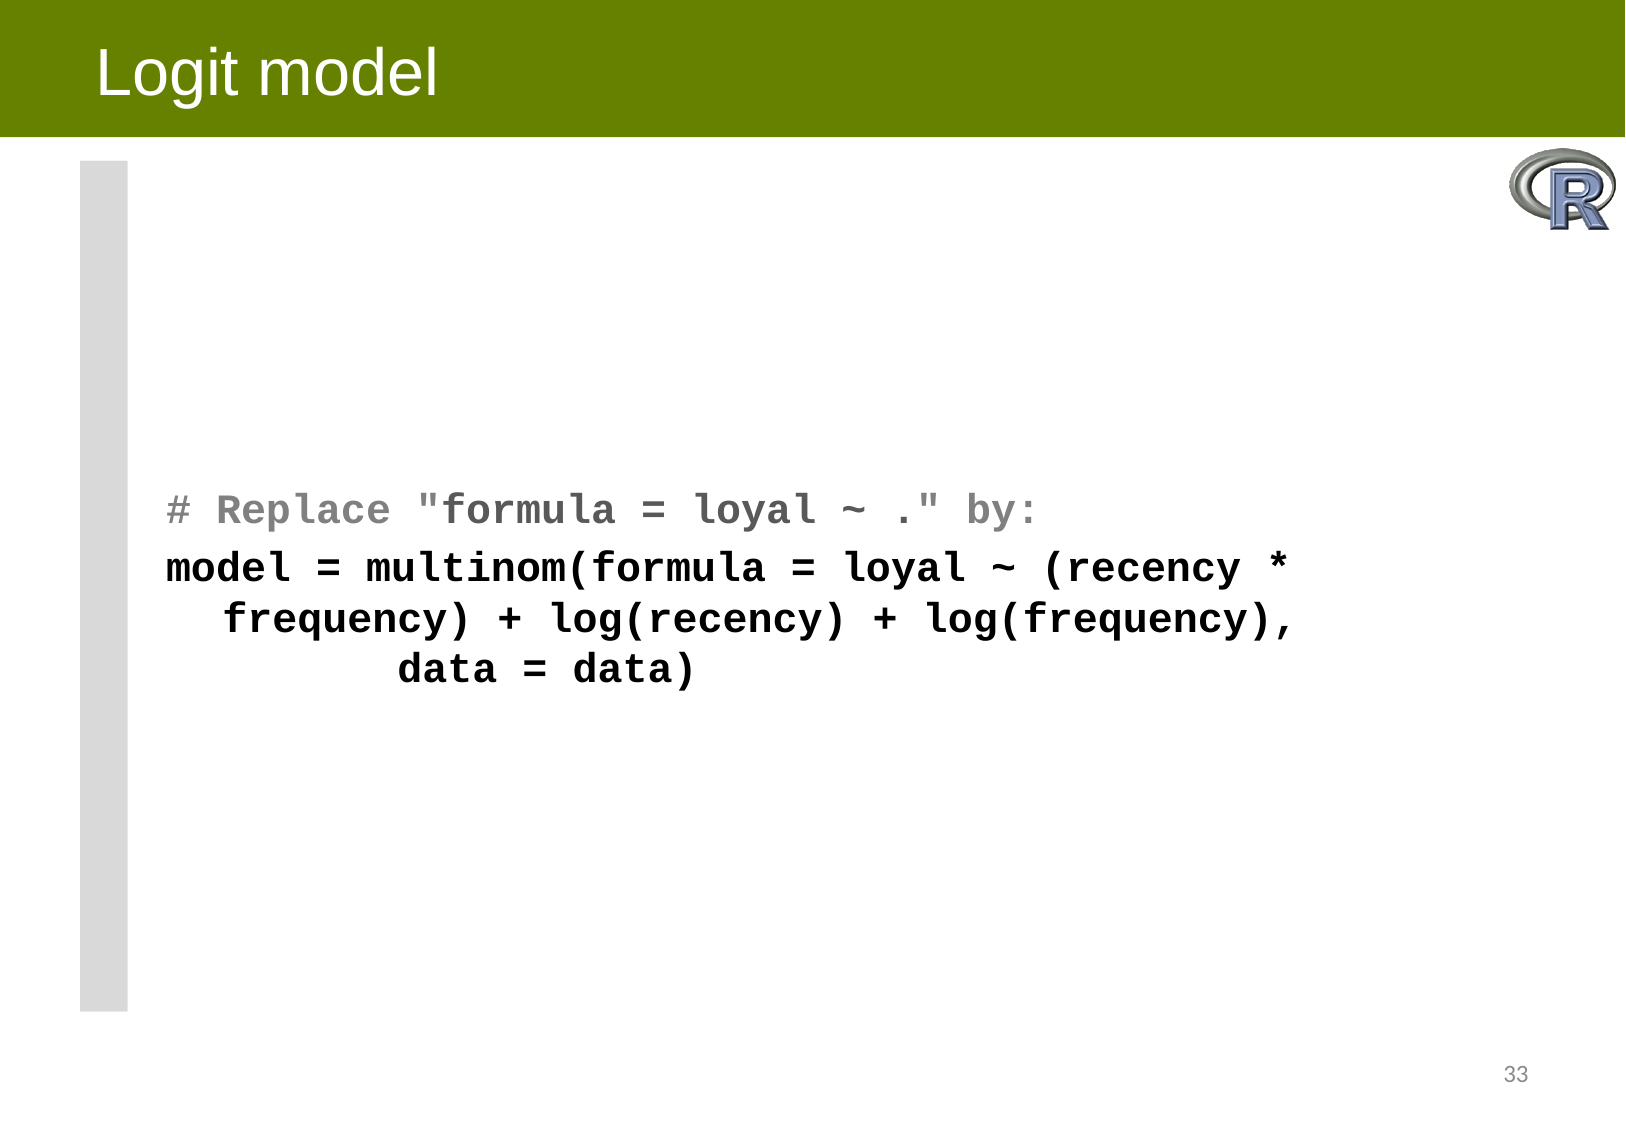

# Logit model
# Replace "formula = loyal ~ ." by:
model = multinom(formula = loyal ~ (recency * frequency) + log(recency) + log(frequency),                 data = data)
33